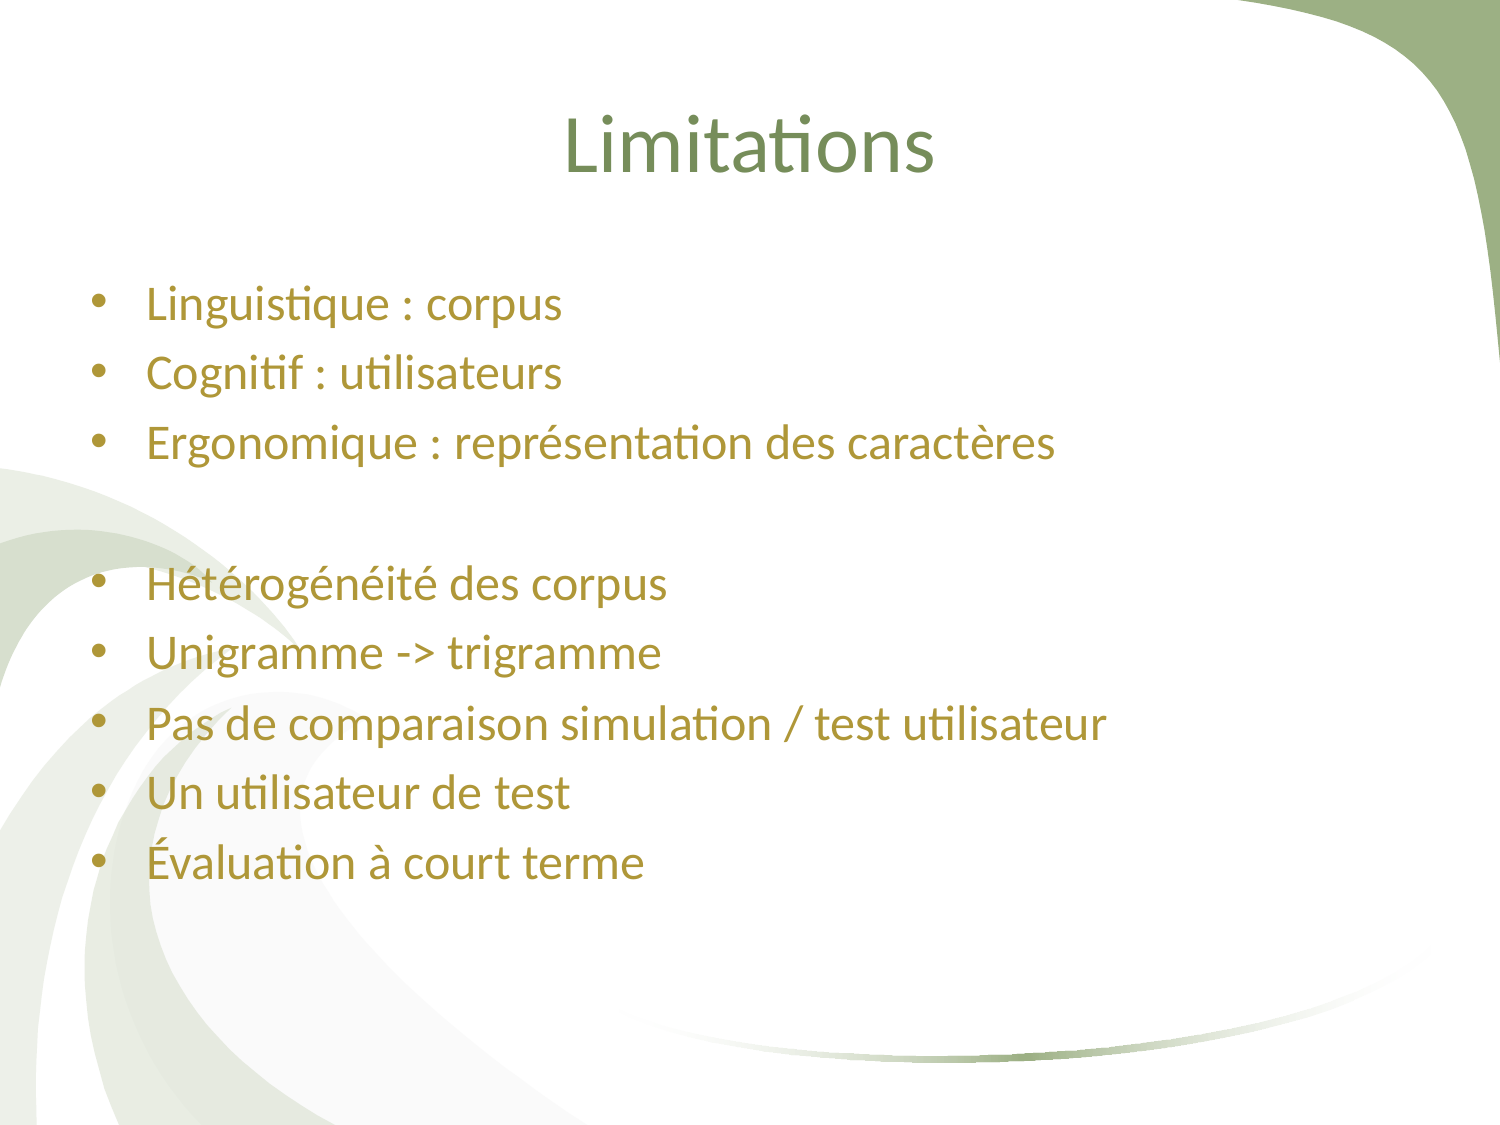

# Limitations
Linguistique : corpus
Cognitif : utilisateurs
Ergonomique : représentation des caractères

Hétérogénéité des corpus
Unigramme -> trigramme
Pas de comparaison simulation / test utilisateur
Un utilisateur de test
Évaluation à court terme